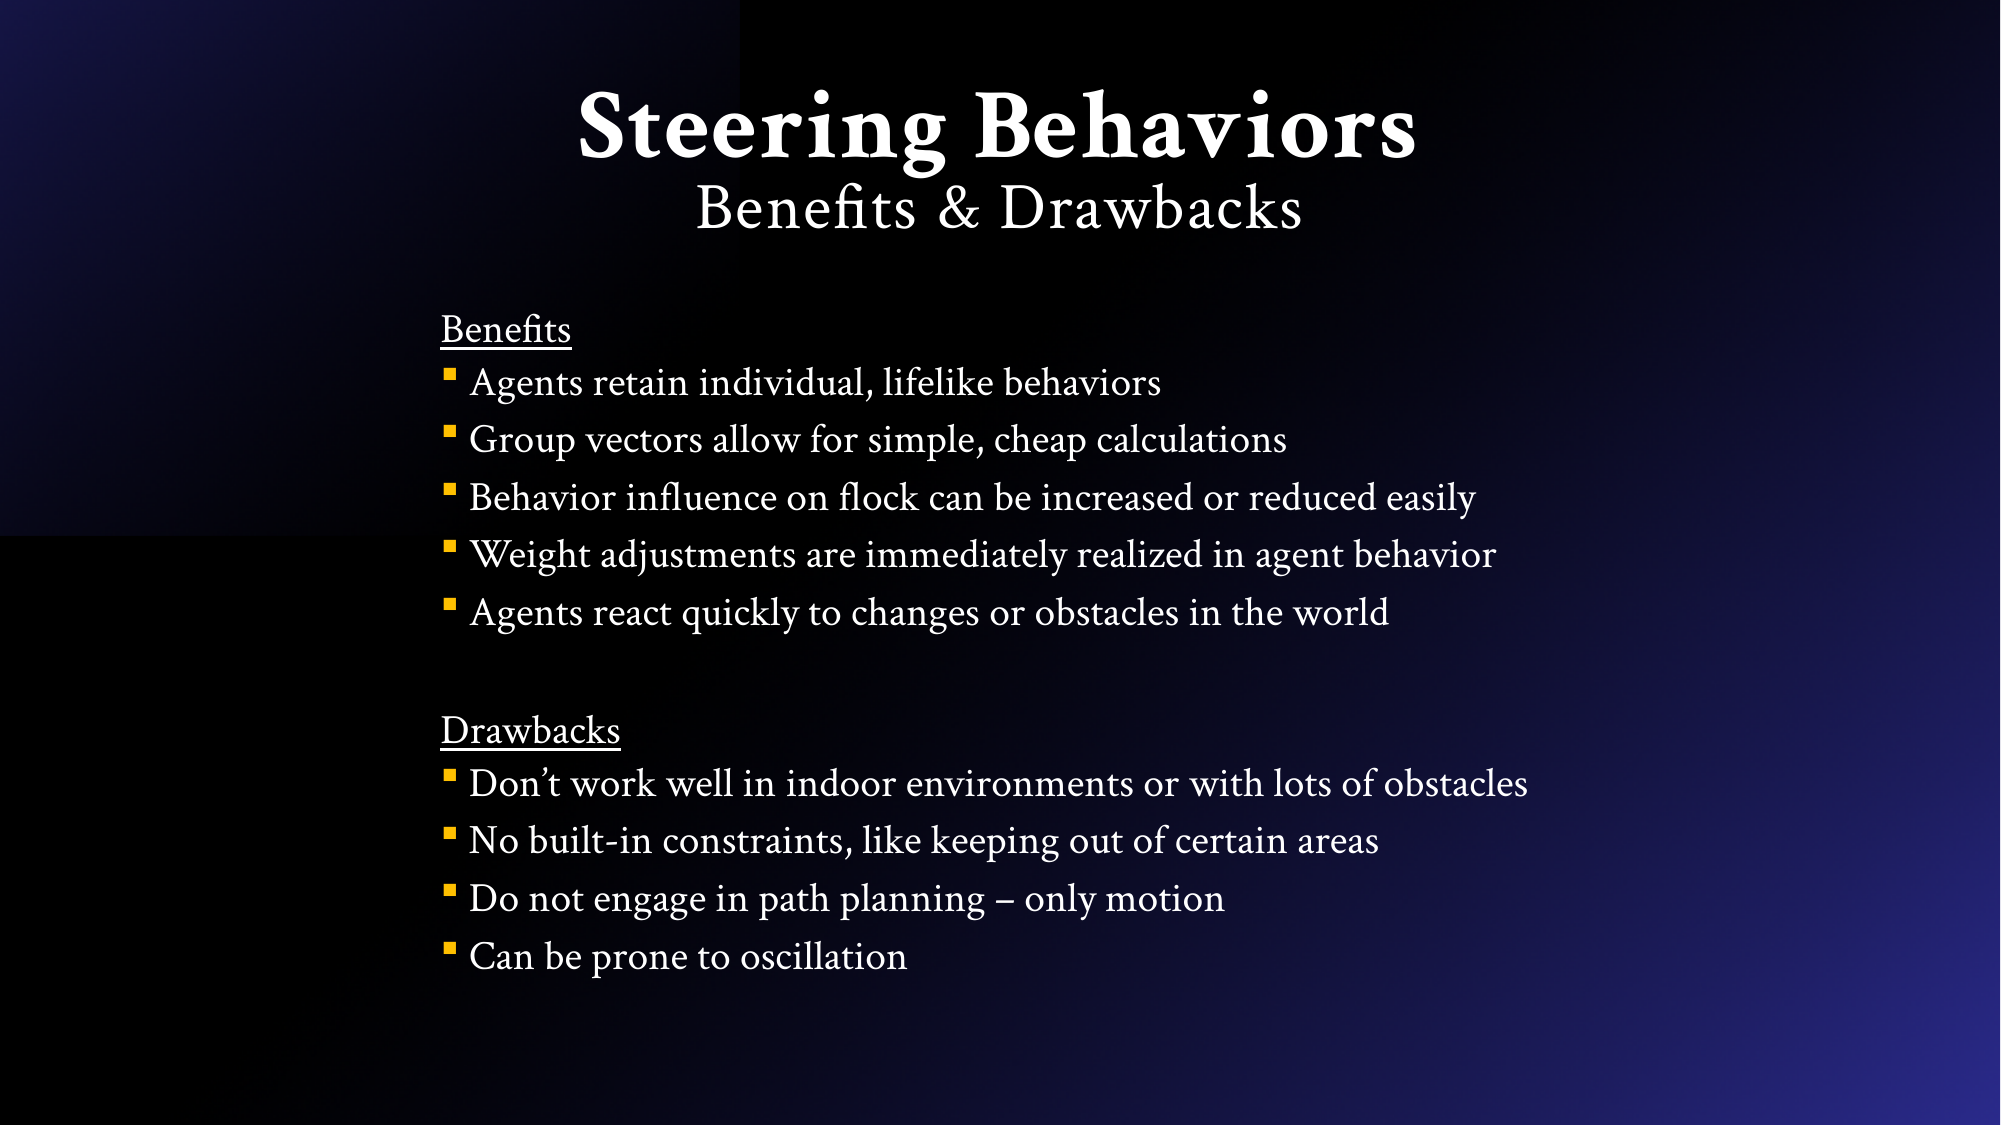

# Steering Behaviors Benefits & Drawbacks
Benefits
 Agents retain individual, lifelike behaviors
 Group vectors allow for simple, cheap calculations
 Behavior influence on flock can be increased or reduced easily
 Weight adjustments are immediately realized in agent behavior
 Agents react quickly to changes or obstacles in the world

Drawbacks
 Don’t work well in indoor environments or with lots of obstacles
 No built-in constraints, like keeping out of certain areas
 Do not engage in path planning – only motion
 Can be prone to oscillation